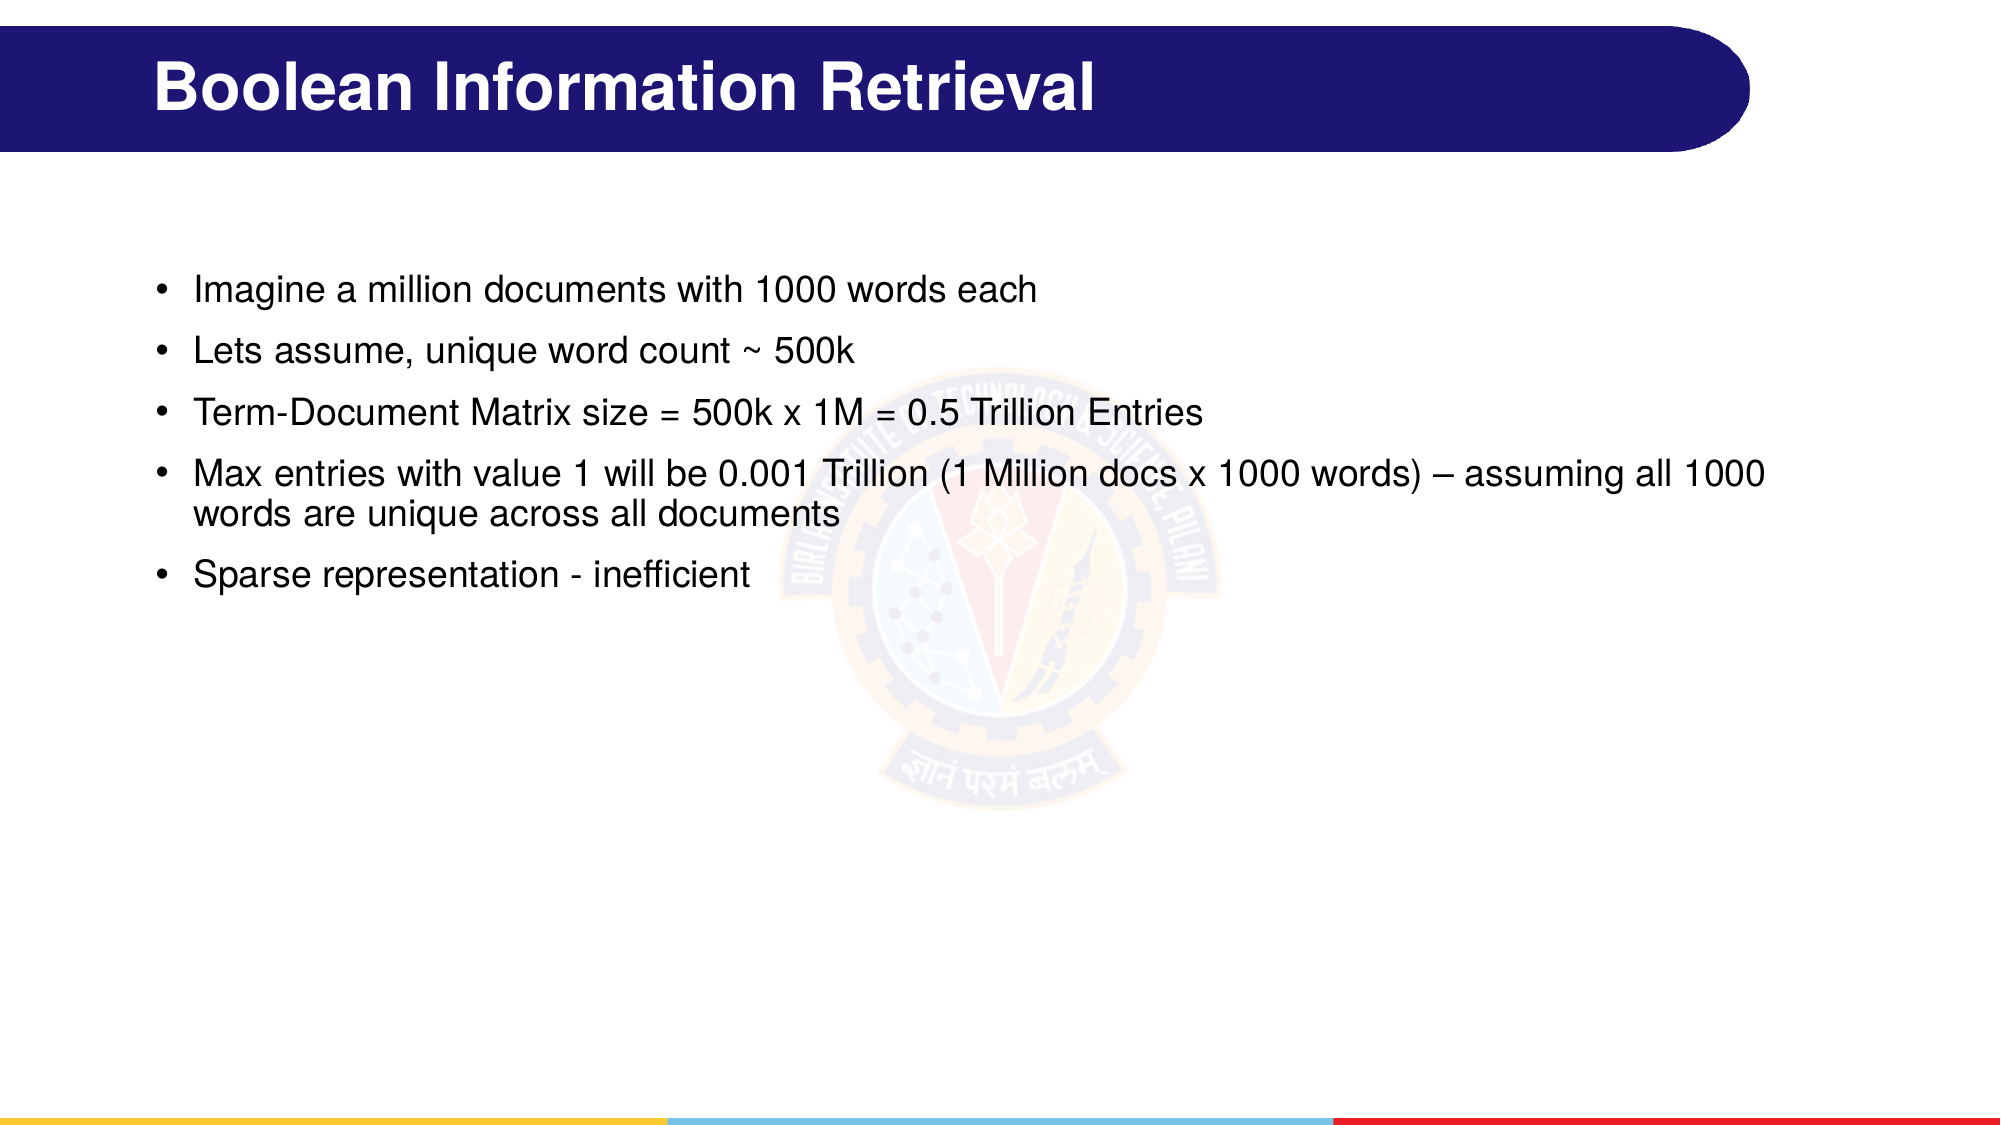

# Boolean Information Retrieval

Imagine a million documents with 1000 words each
Lets assume, unique word count ~ 500k
Term-Document Matrix size = 500k x 1M = 0.5 Trillion Entries
Max entries with value 1 will be 0.001 Trillion (1 Million docs x 1000 words) – assuming all 1000 words are unique across all documents
Sparse representation - inefficient